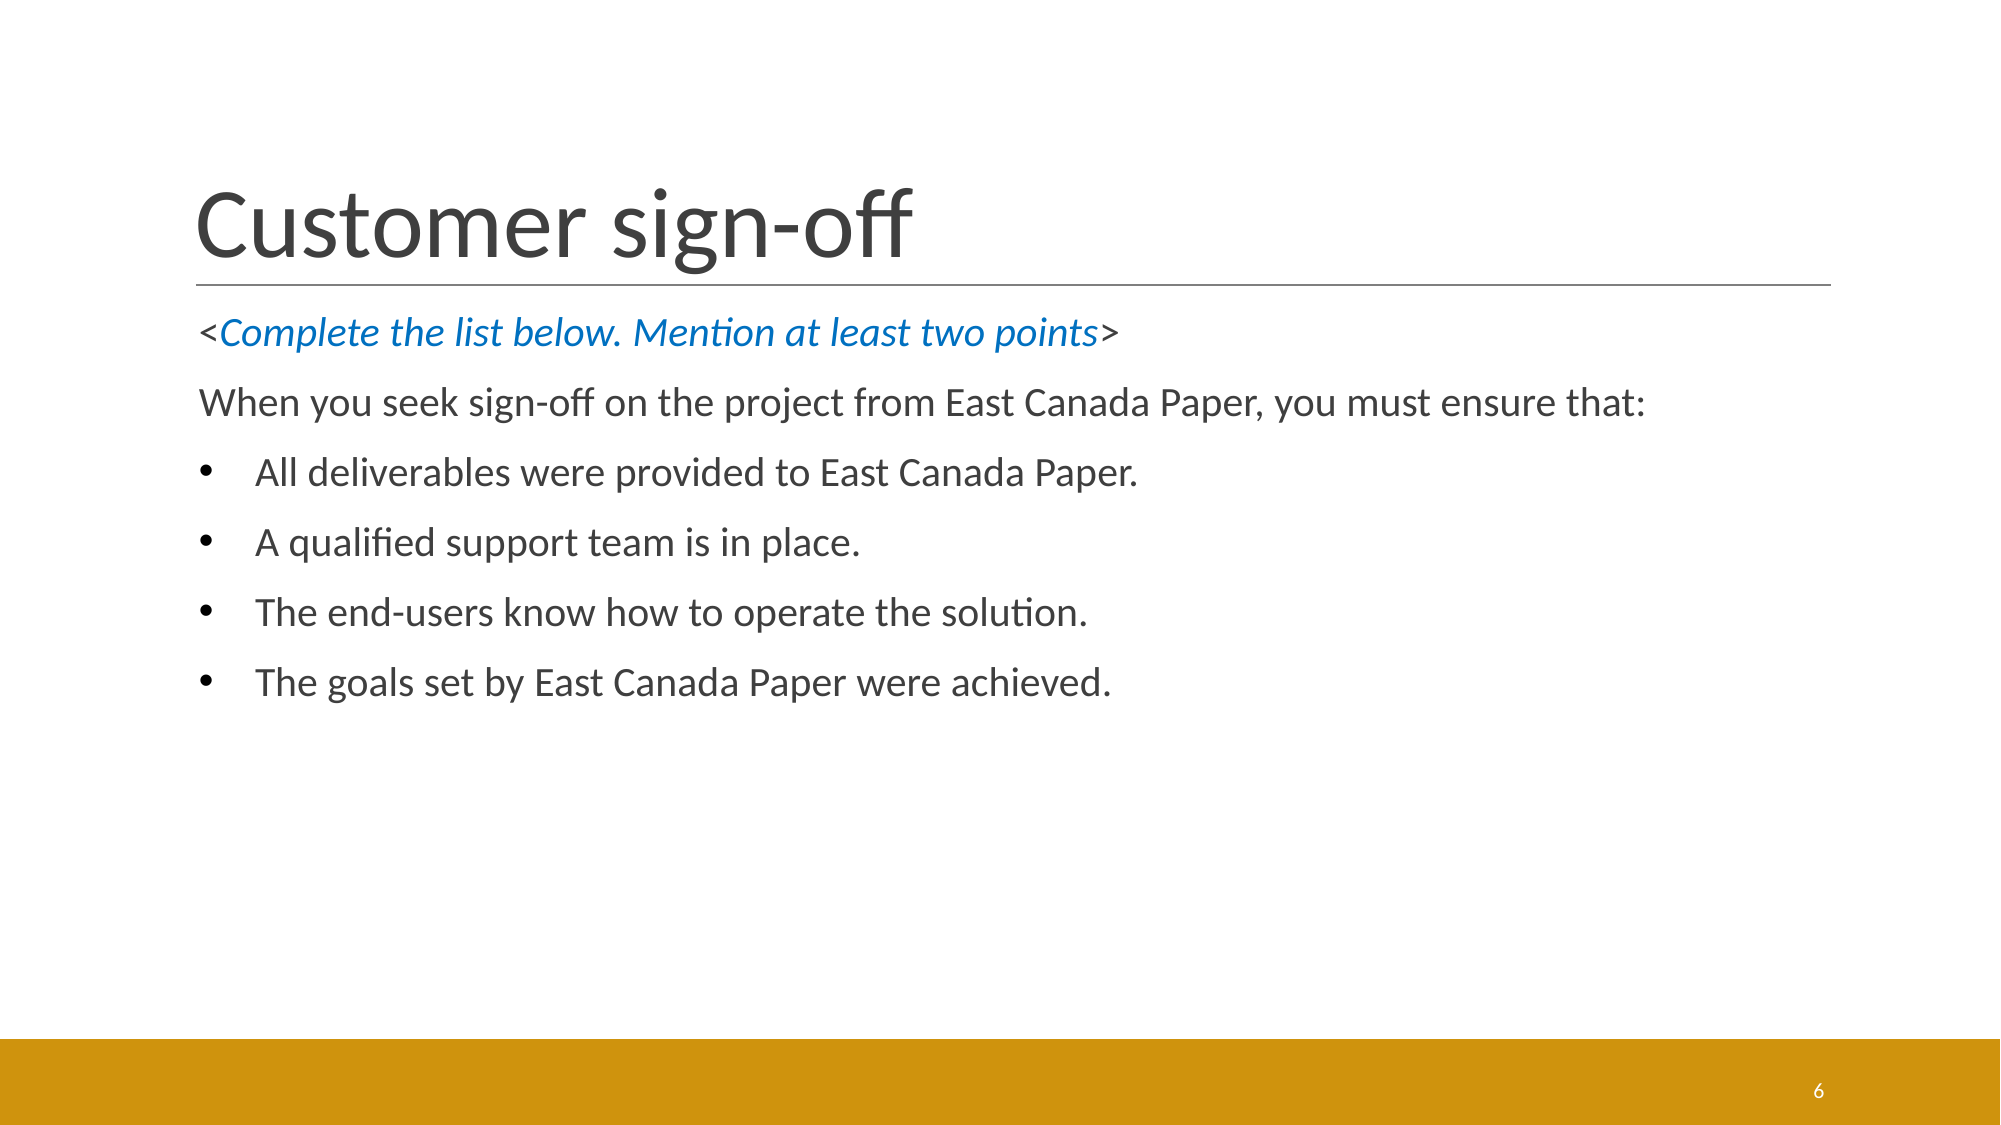

# Customer sign-off
<Complete the list below. Mention at least two points>
When you seek sign-off on the project from East Canada Paper, you must ensure that:
All deliverables were provided to East Canada Paper.
A qualified support team is in place.
The end-users know how to operate the solution.
The goals set by East Canada Paper were achieved.

6